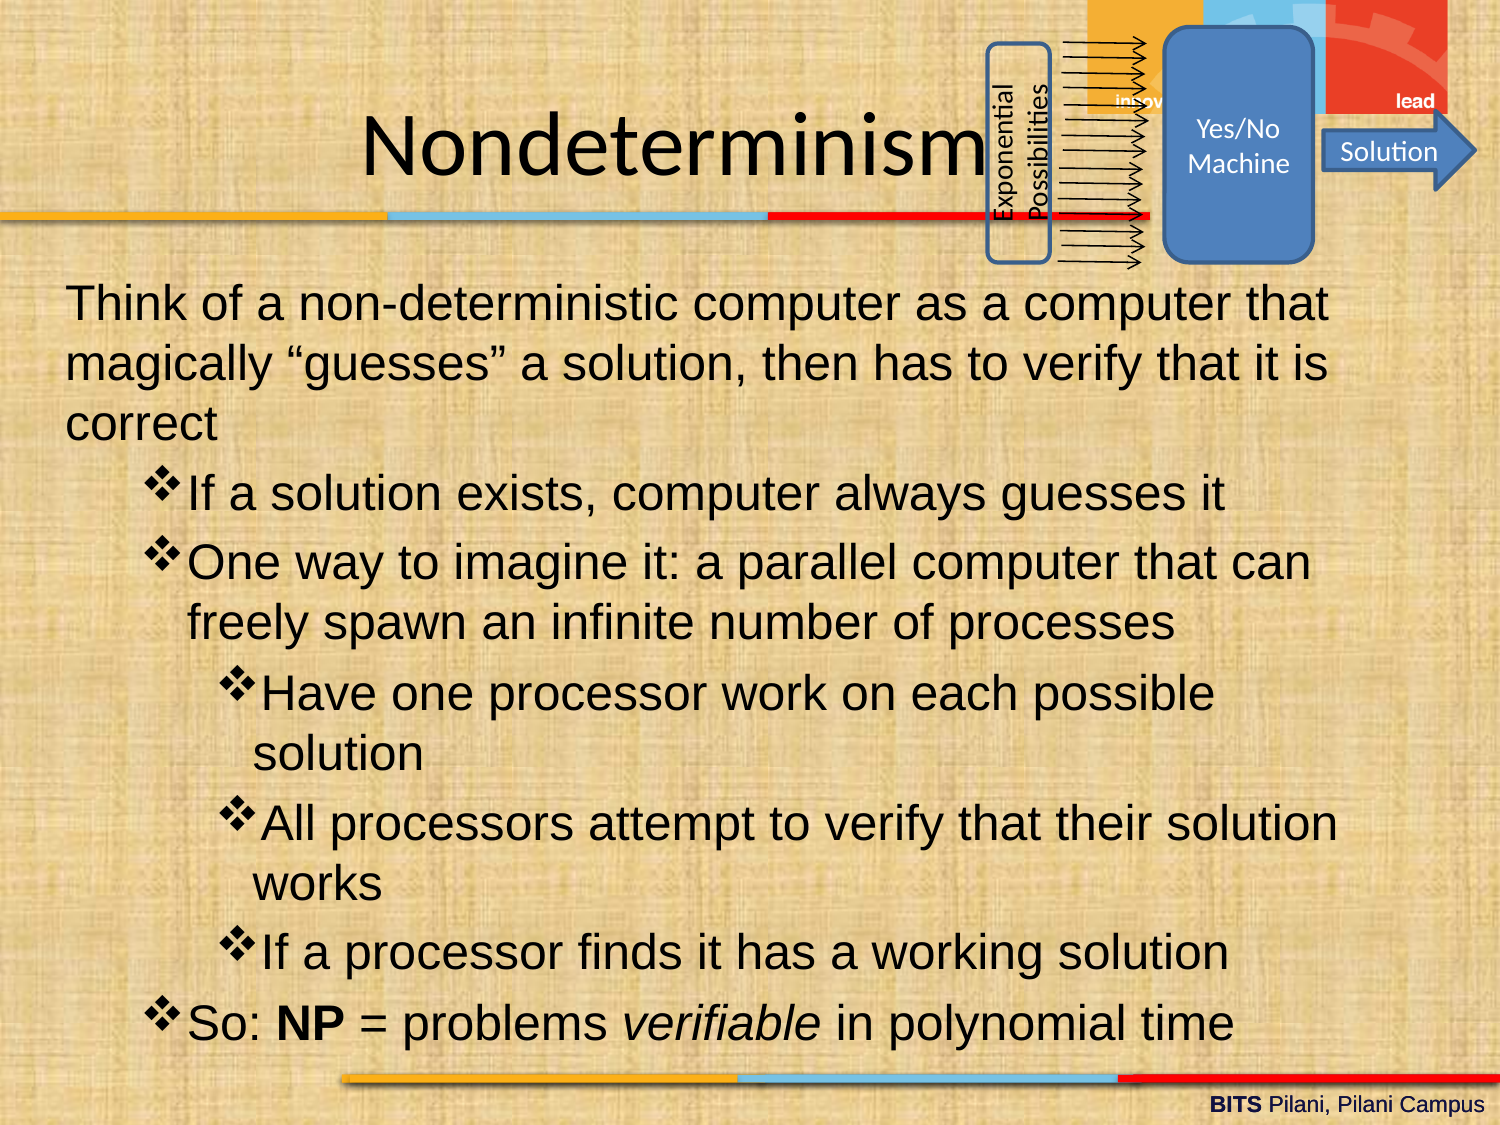

Yes/No Machine
Exponential Possibilities
Solution
Nondeterminism
Think of a non-deterministic computer as a computer that magically “guesses” a solution, then has to verify that it is correct
If a solution exists, computer always guesses it
One way to imagine it: a parallel computer that can freely spawn an infinite number of processes
Have one processor work on each possible solution
All processors attempt to verify that their solution works
If a processor finds it has a working solution
So: NP = problems verifiable in polynomial time